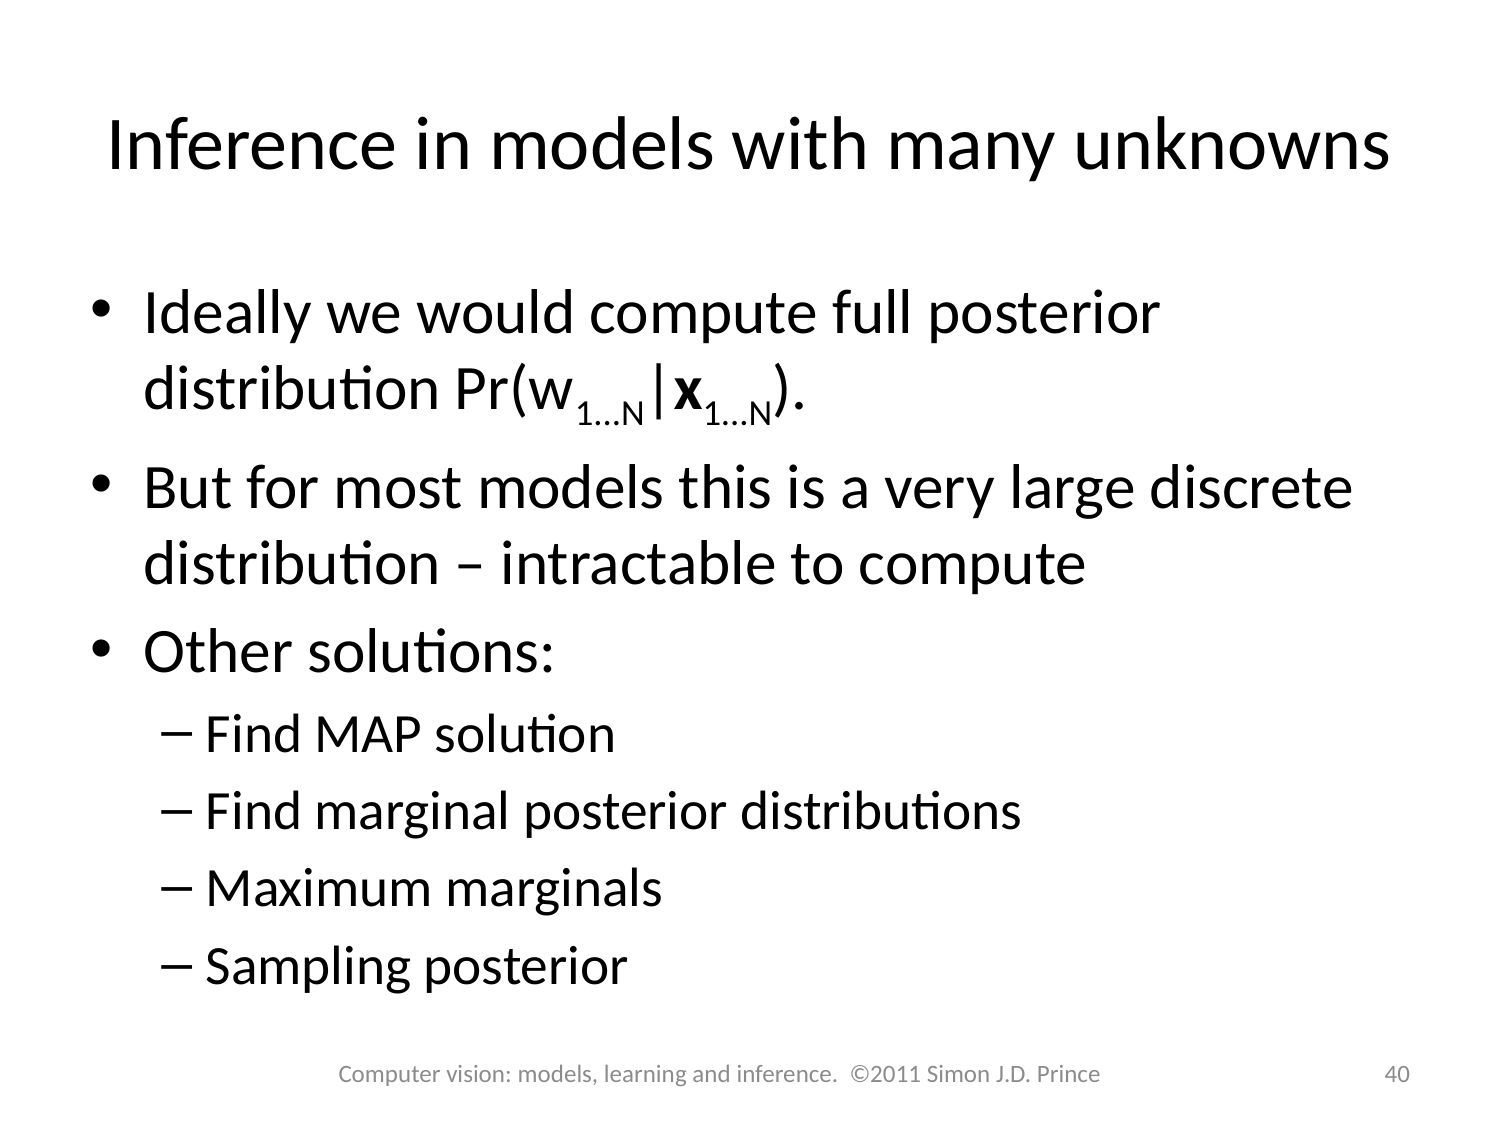

# Inference in models with many unknowns
Ideally we would compute full posterior distribution Pr(w1...N|x1...N).
But for most models this is a very large discrete distribution – intractable to compute
Other solutions:
Find MAP solution
Find marginal posterior distributions
Maximum marginals
Sampling posterior
Computer vision: models, learning and inference.  ©2011 Simon J.D. Prince
40